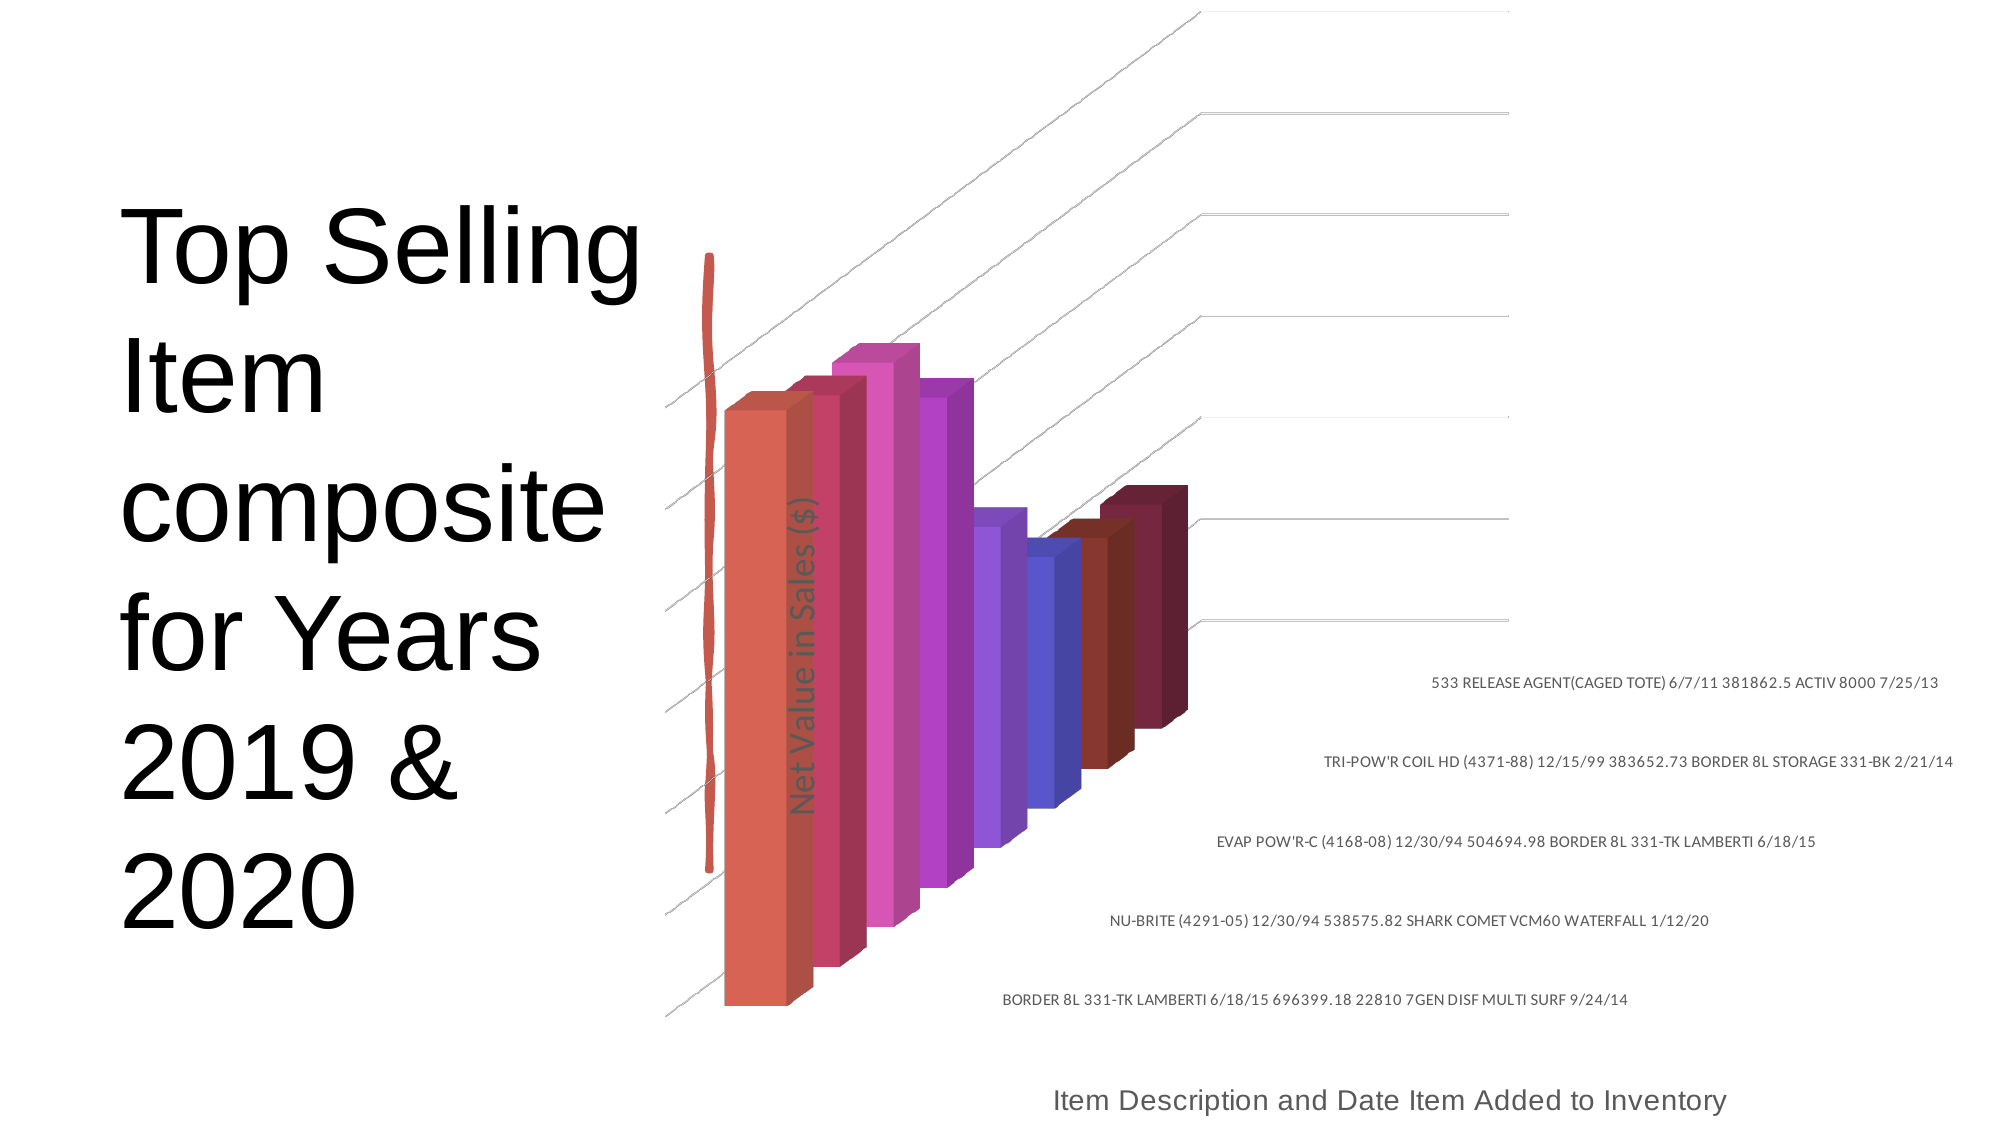

[unsupported chart]

# Top Selling Item composite for Years 2019 & 2020